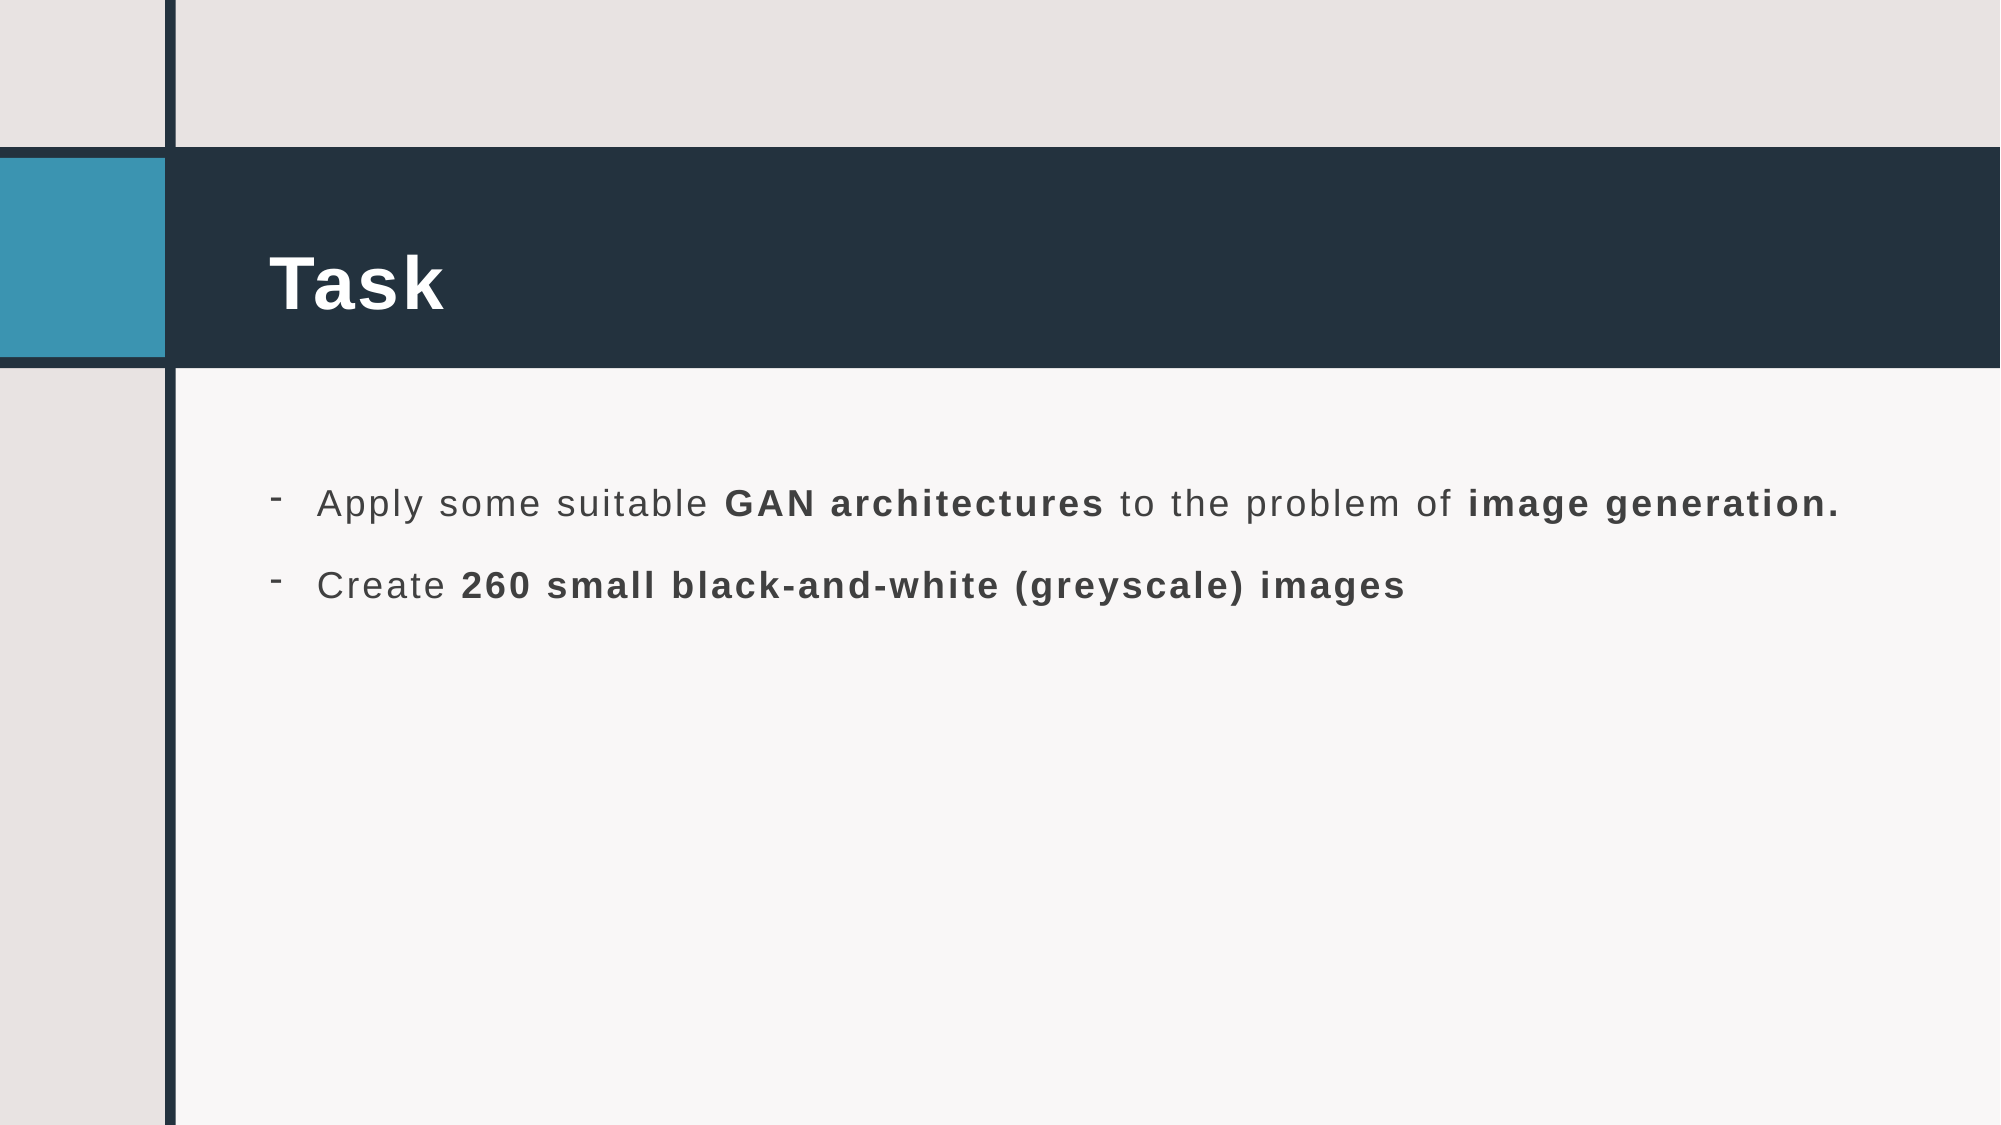

# Task

Apply some suitable GAN architectures to the problem of image generation.
Create 260 small black-and-white (greyscale) images